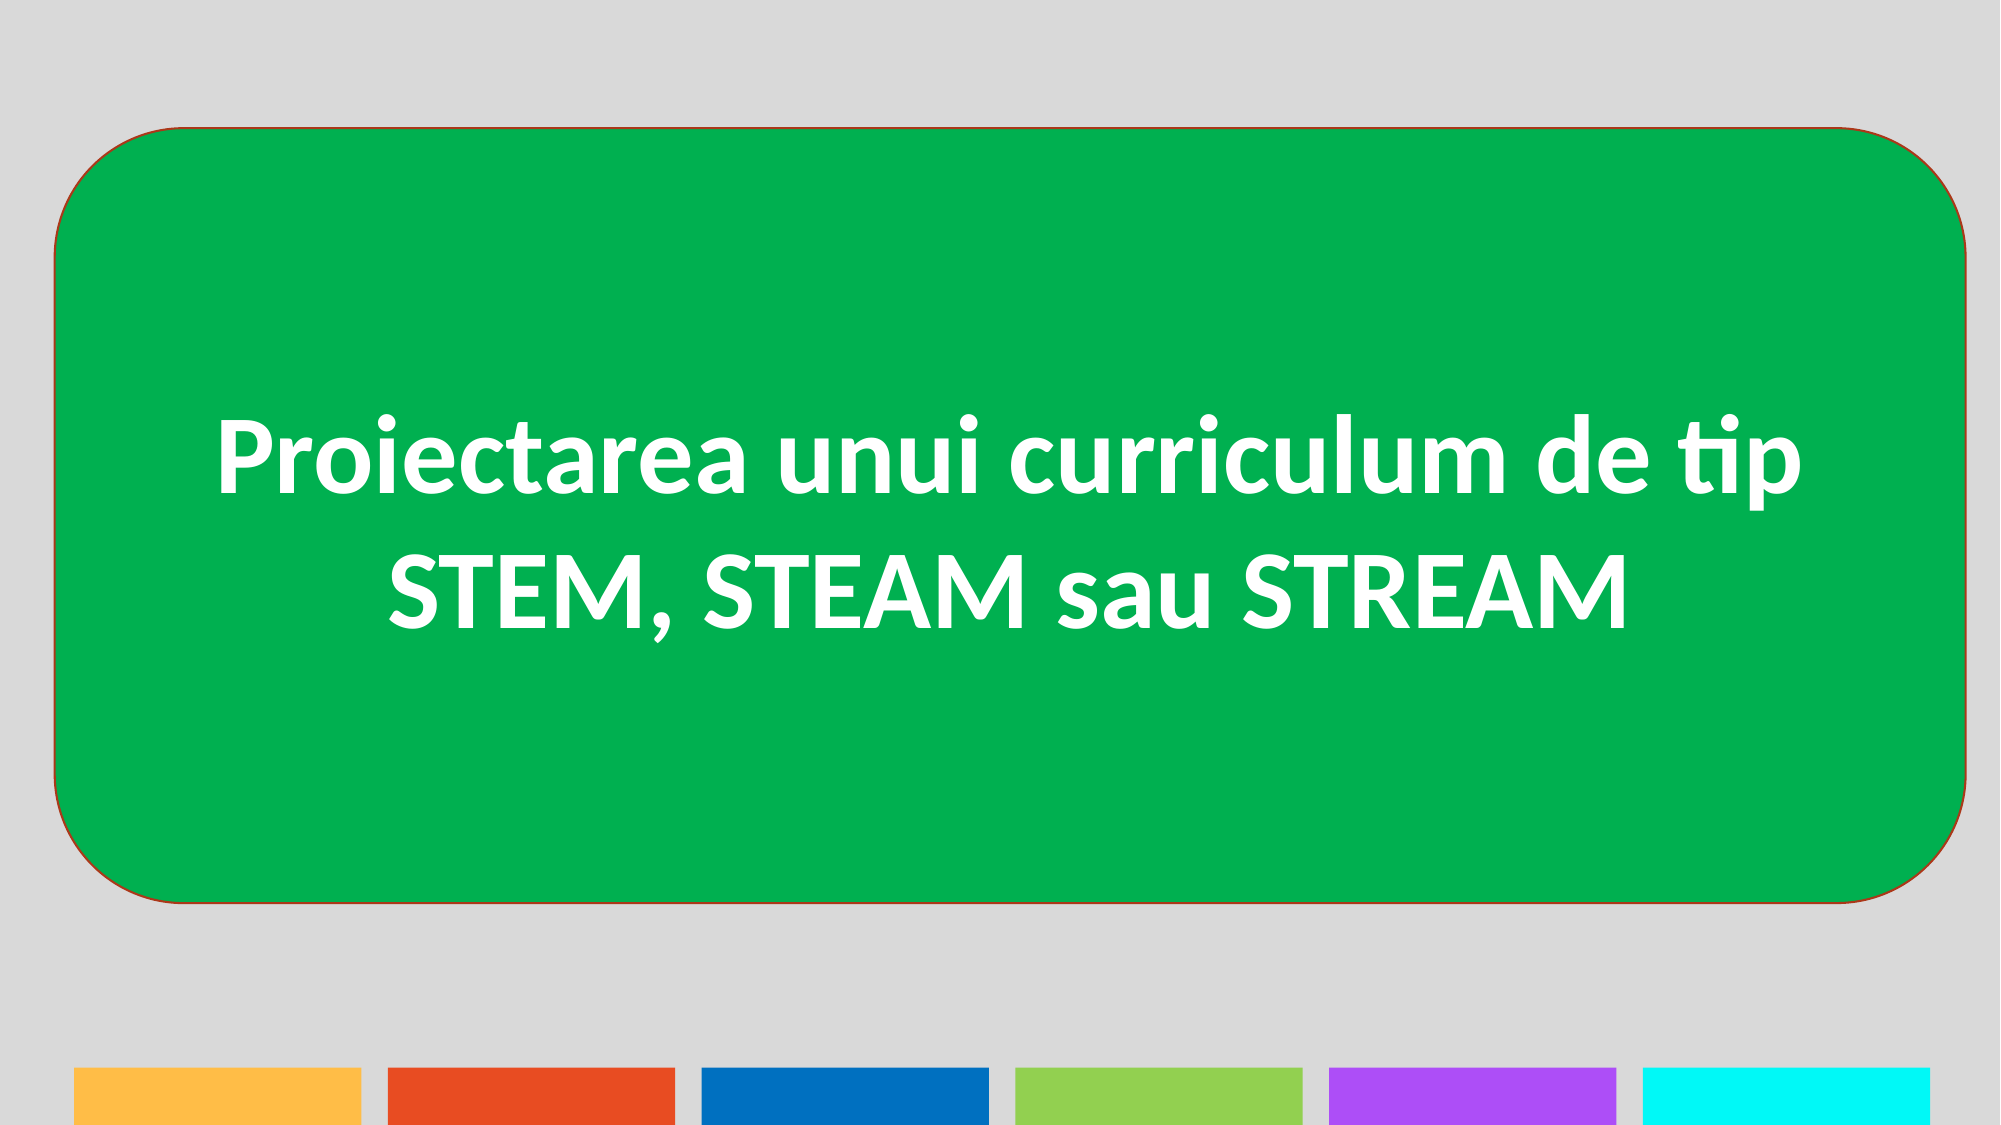

Proiectarea unui curriculum de tip STEM, STEAM sau STREAM